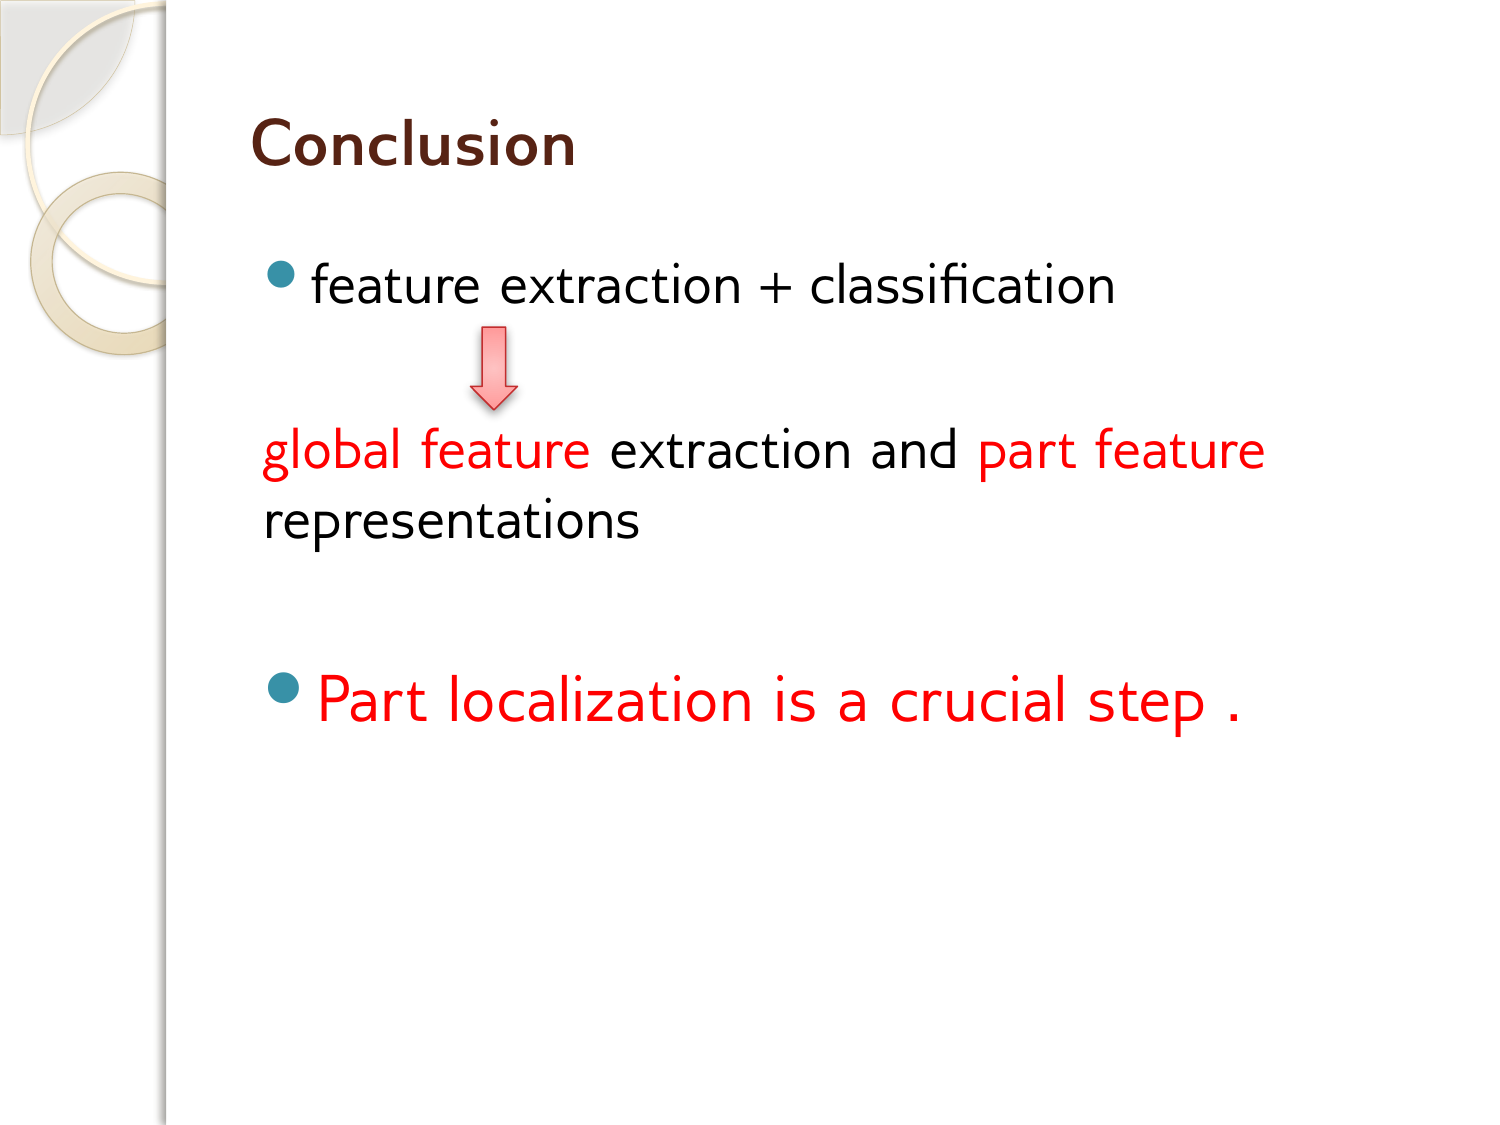

# Conclusion
feature extraction + classification

global feature extraction and part feature representations

Part localization is a crucial step .